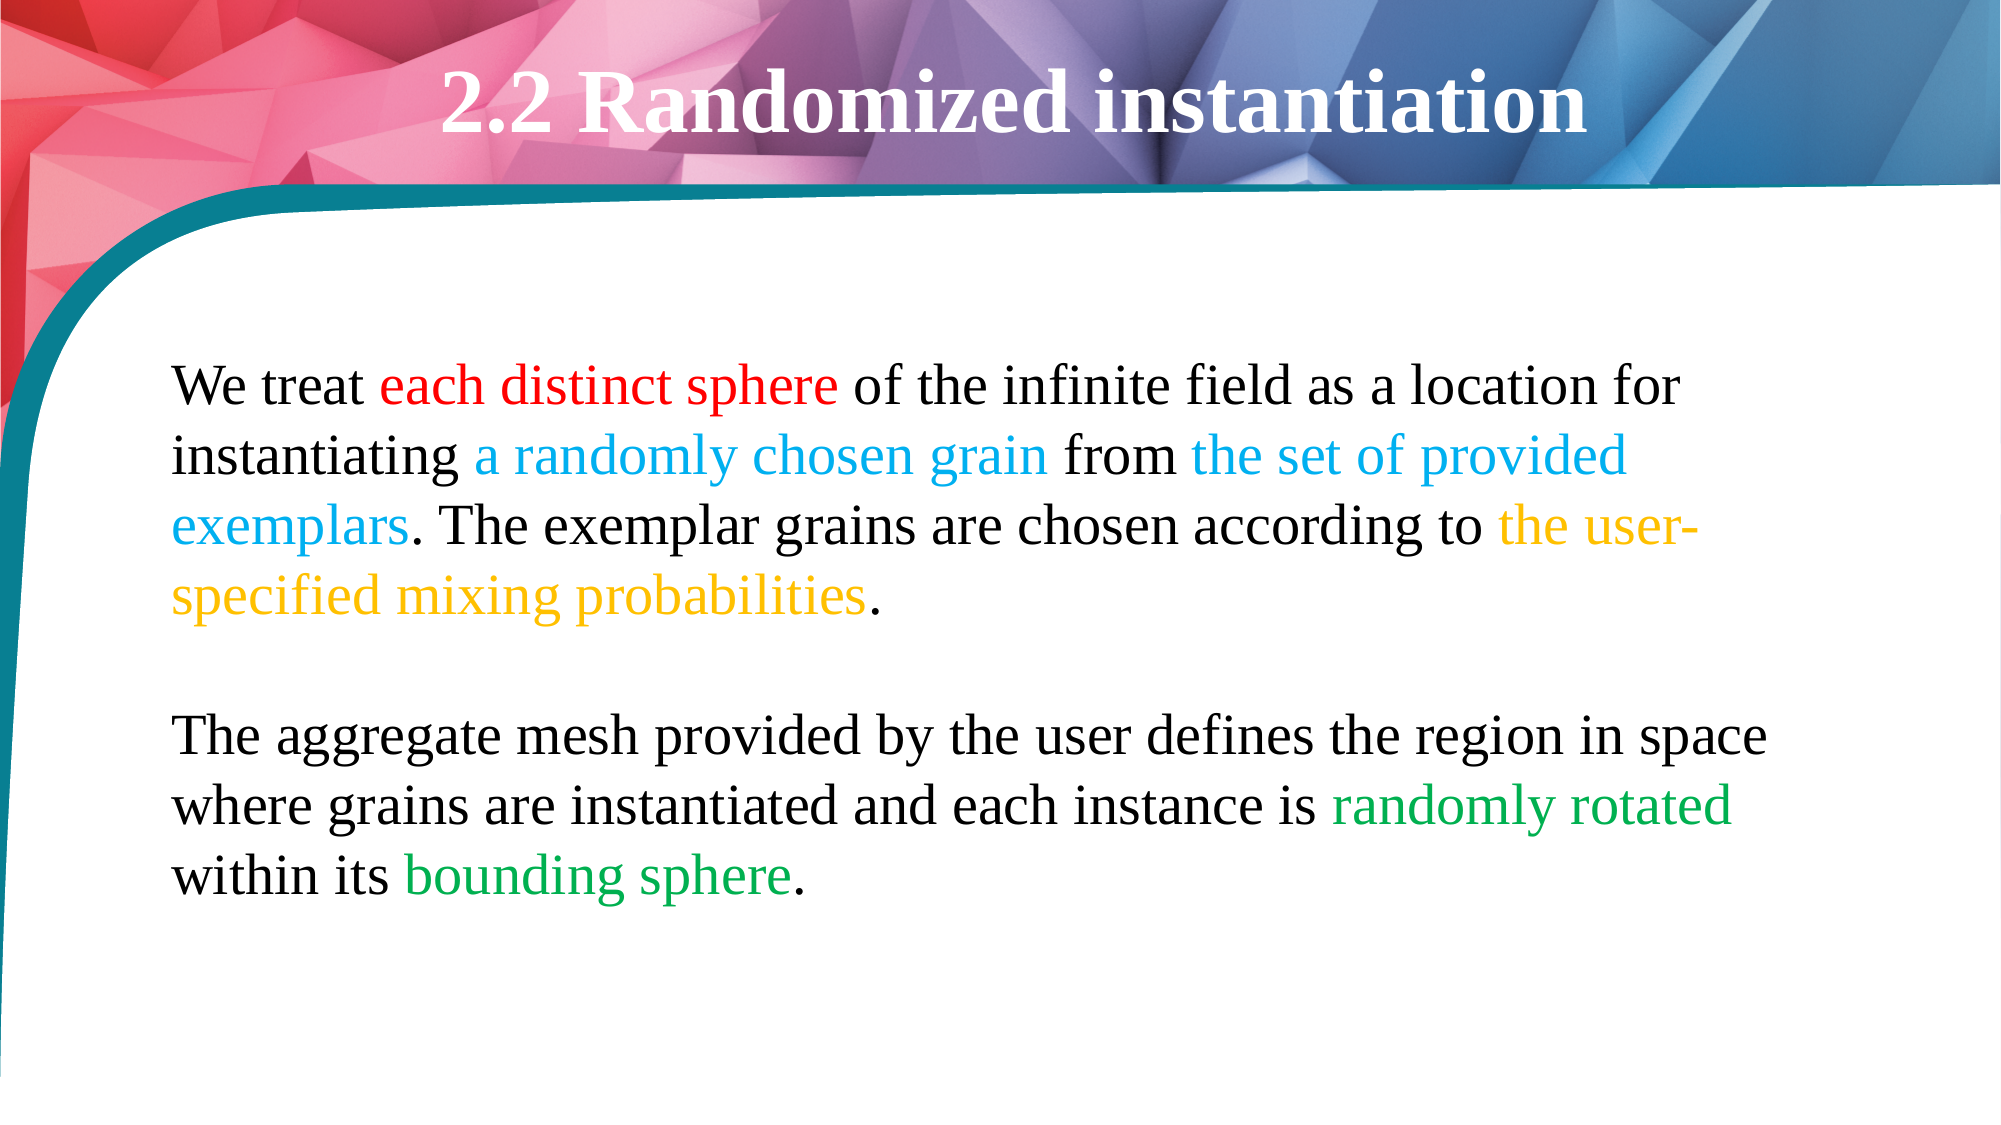

2.2 Randomized instantiation
We treat each distinct sphere of the infinite field as a location for instantiating a randomly chosen grain from the set of provided exemplars. The exemplar grains are chosen according to the user-specified mixing probabilities.

The aggregate mesh provided by the user defines the region in space where grains are instantiated and each instance is randomly rotated within its bounding sphere.
10